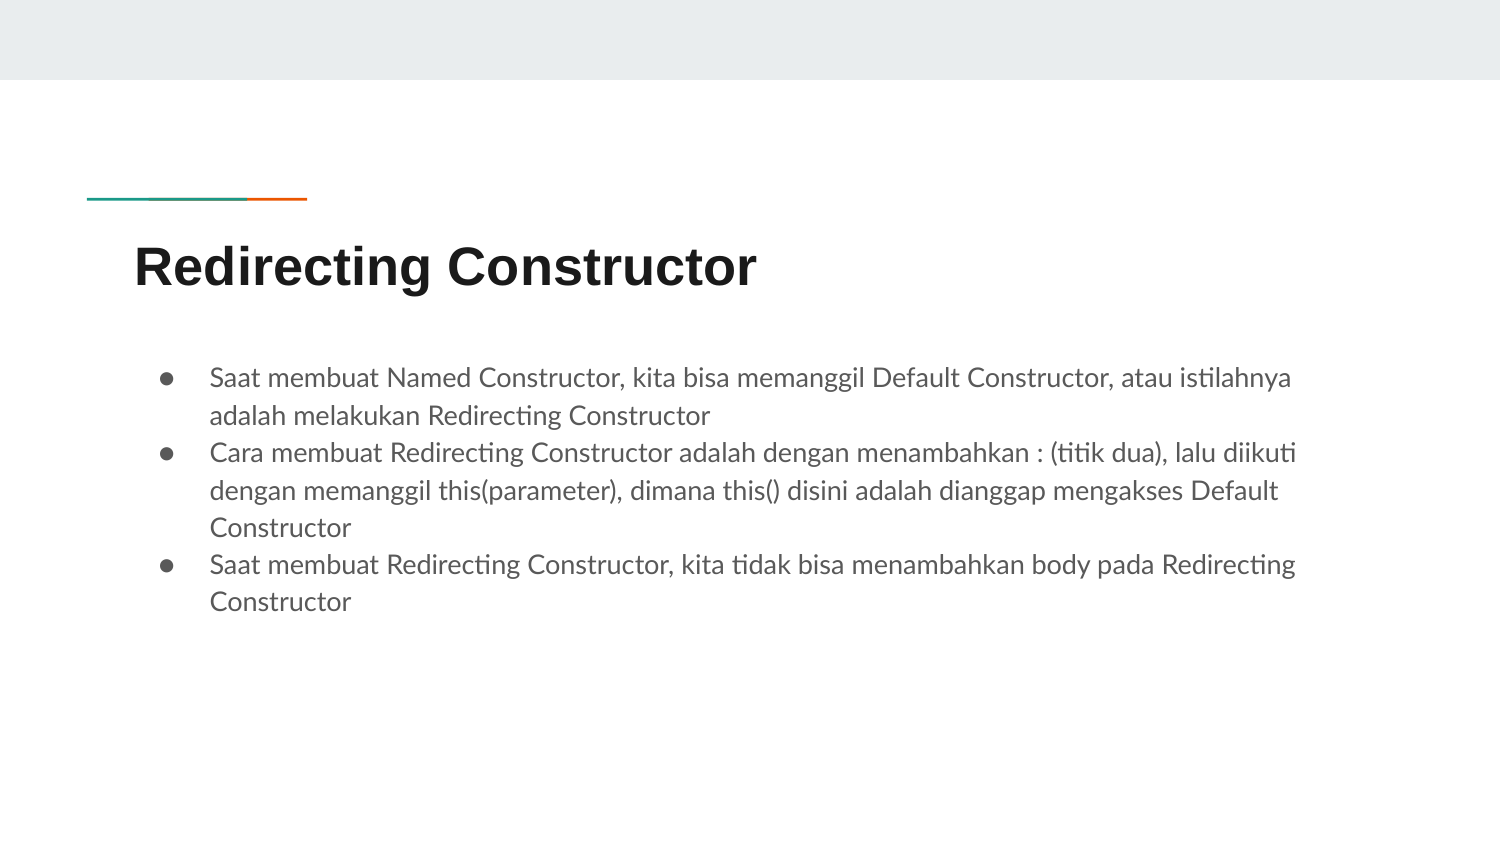

# Redirecting Constructor
Saat membuat Named Constructor, kita bisa memanggil Default Constructor, atau istilahnya adalah melakukan Redirecting Constructor
Cara membuat Redirecting Constructor adalah dengan menambahkan : (titik dua), lalu diikuti dengan memanggil this(parameter), dimana this() disini adalah dianggap mengakses Default Constructor
Saat membuat Redirecting Constructor, kita tidak bisa menambahkan body pada Redirecting Constructor